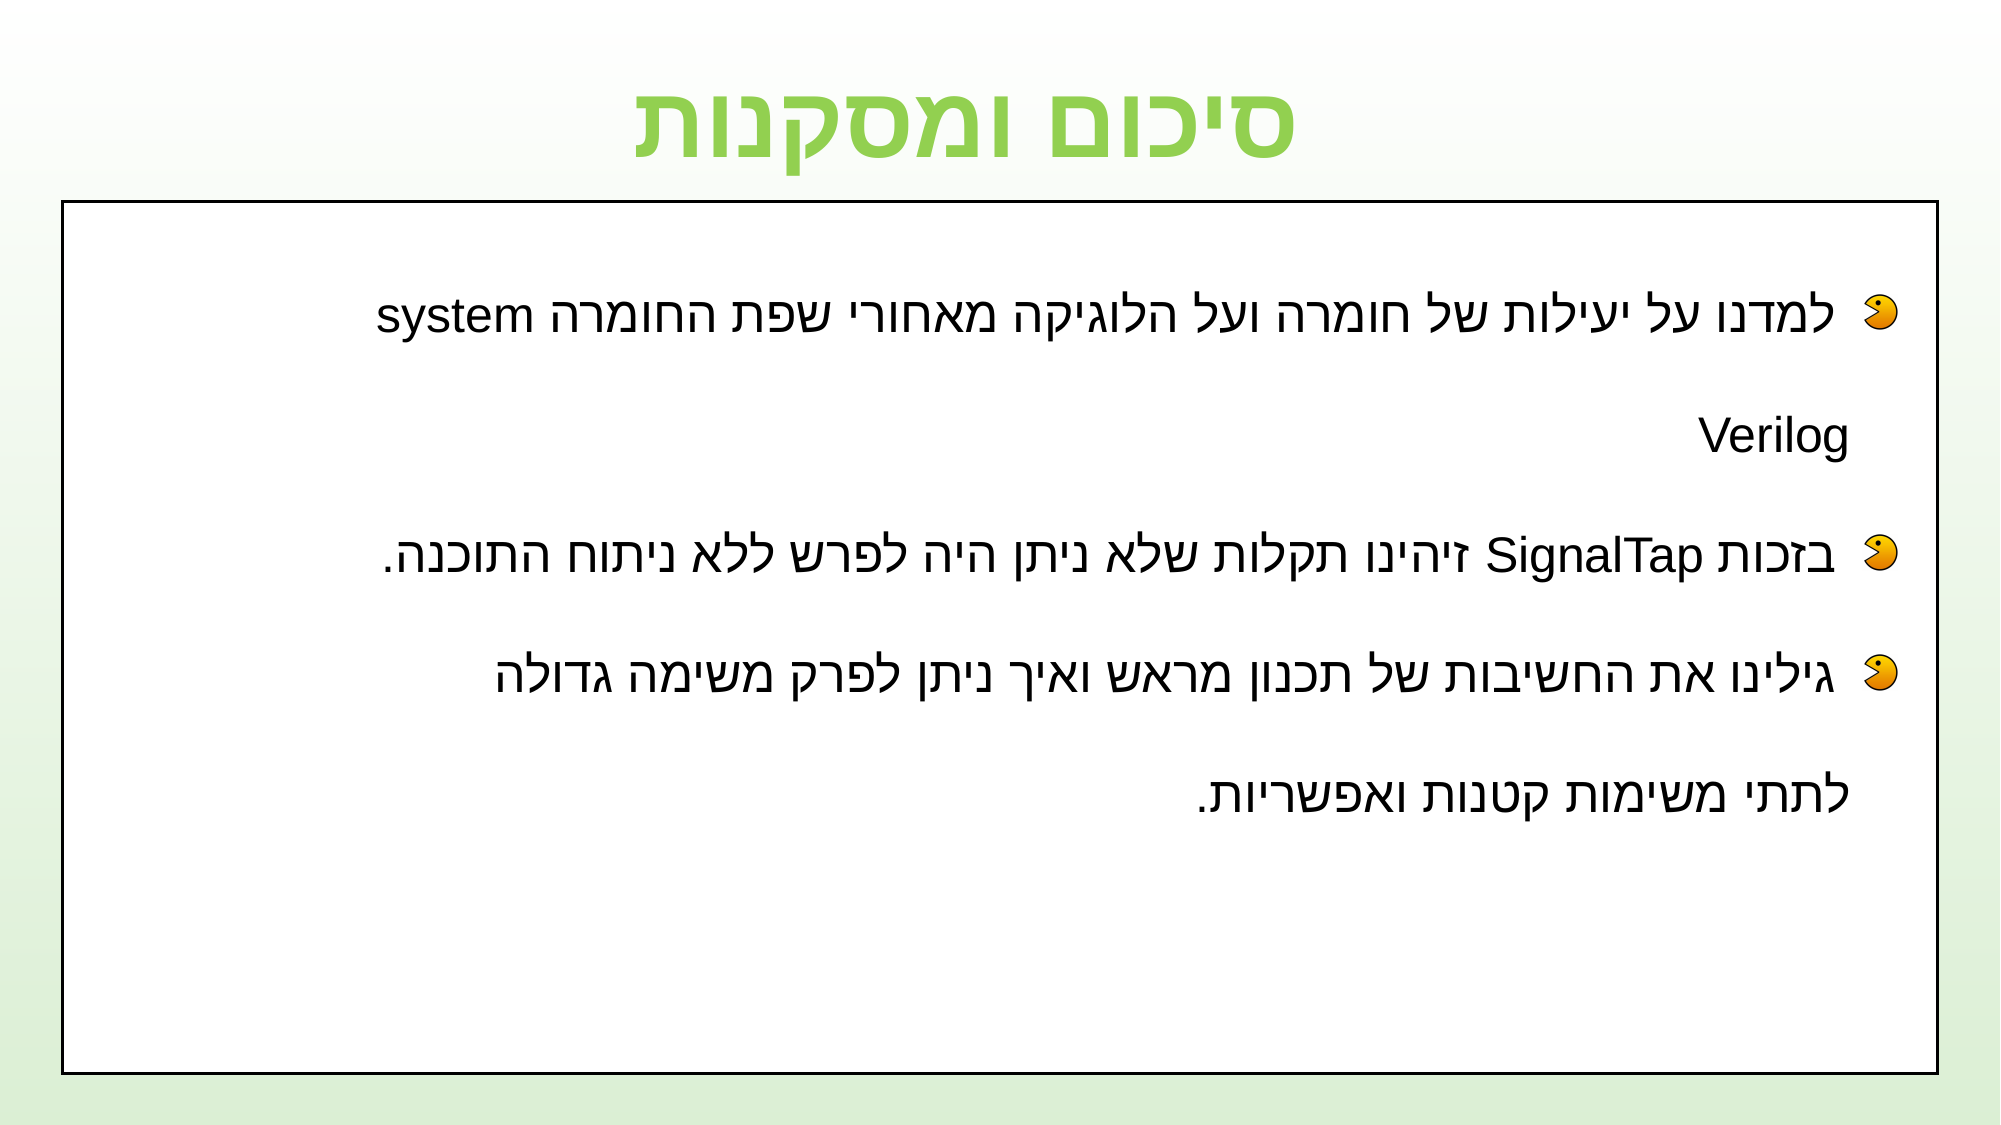

סיכום ומסקנות
 למדנו על יעילות של חומרה ועל הלוגיקה מאחורי שפת החומרה system Verilog
 בזכות SignalTap זיהינו תקלות שלא ניתן היה לפרש ללא ניתוח התוכנה.
 גילינו את החשיבות של תכנון מראש ואיך ניתן לפרק משימה גדולה לתתי משימות קטנות ואפשריות.